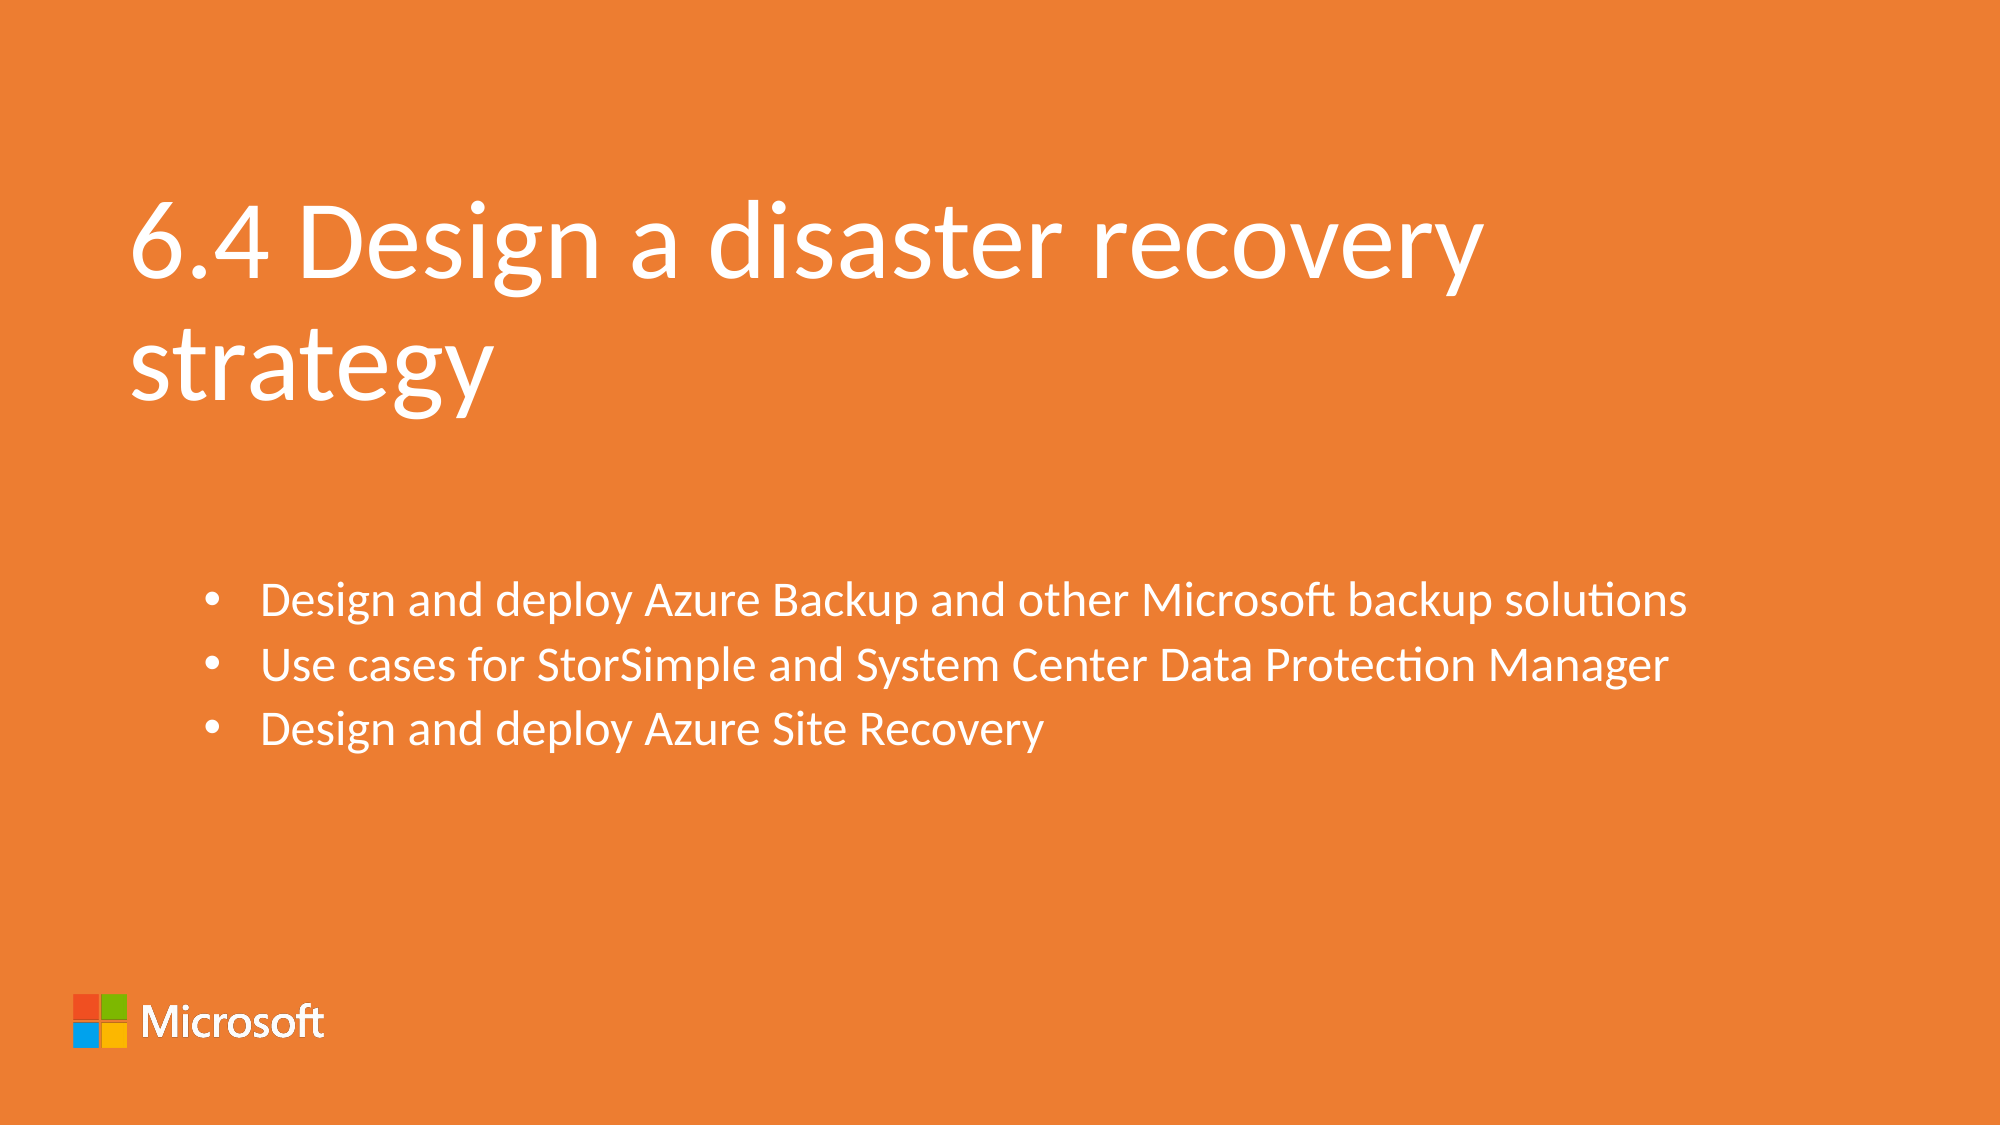

# 6.4 Design a disaster recovery strategy
Design and deploy Azure Backup and other Microsoft backup solutions
Use cases for StorSimple and System Center Data Protection Manager
Design and deploy Azure Site Recovery